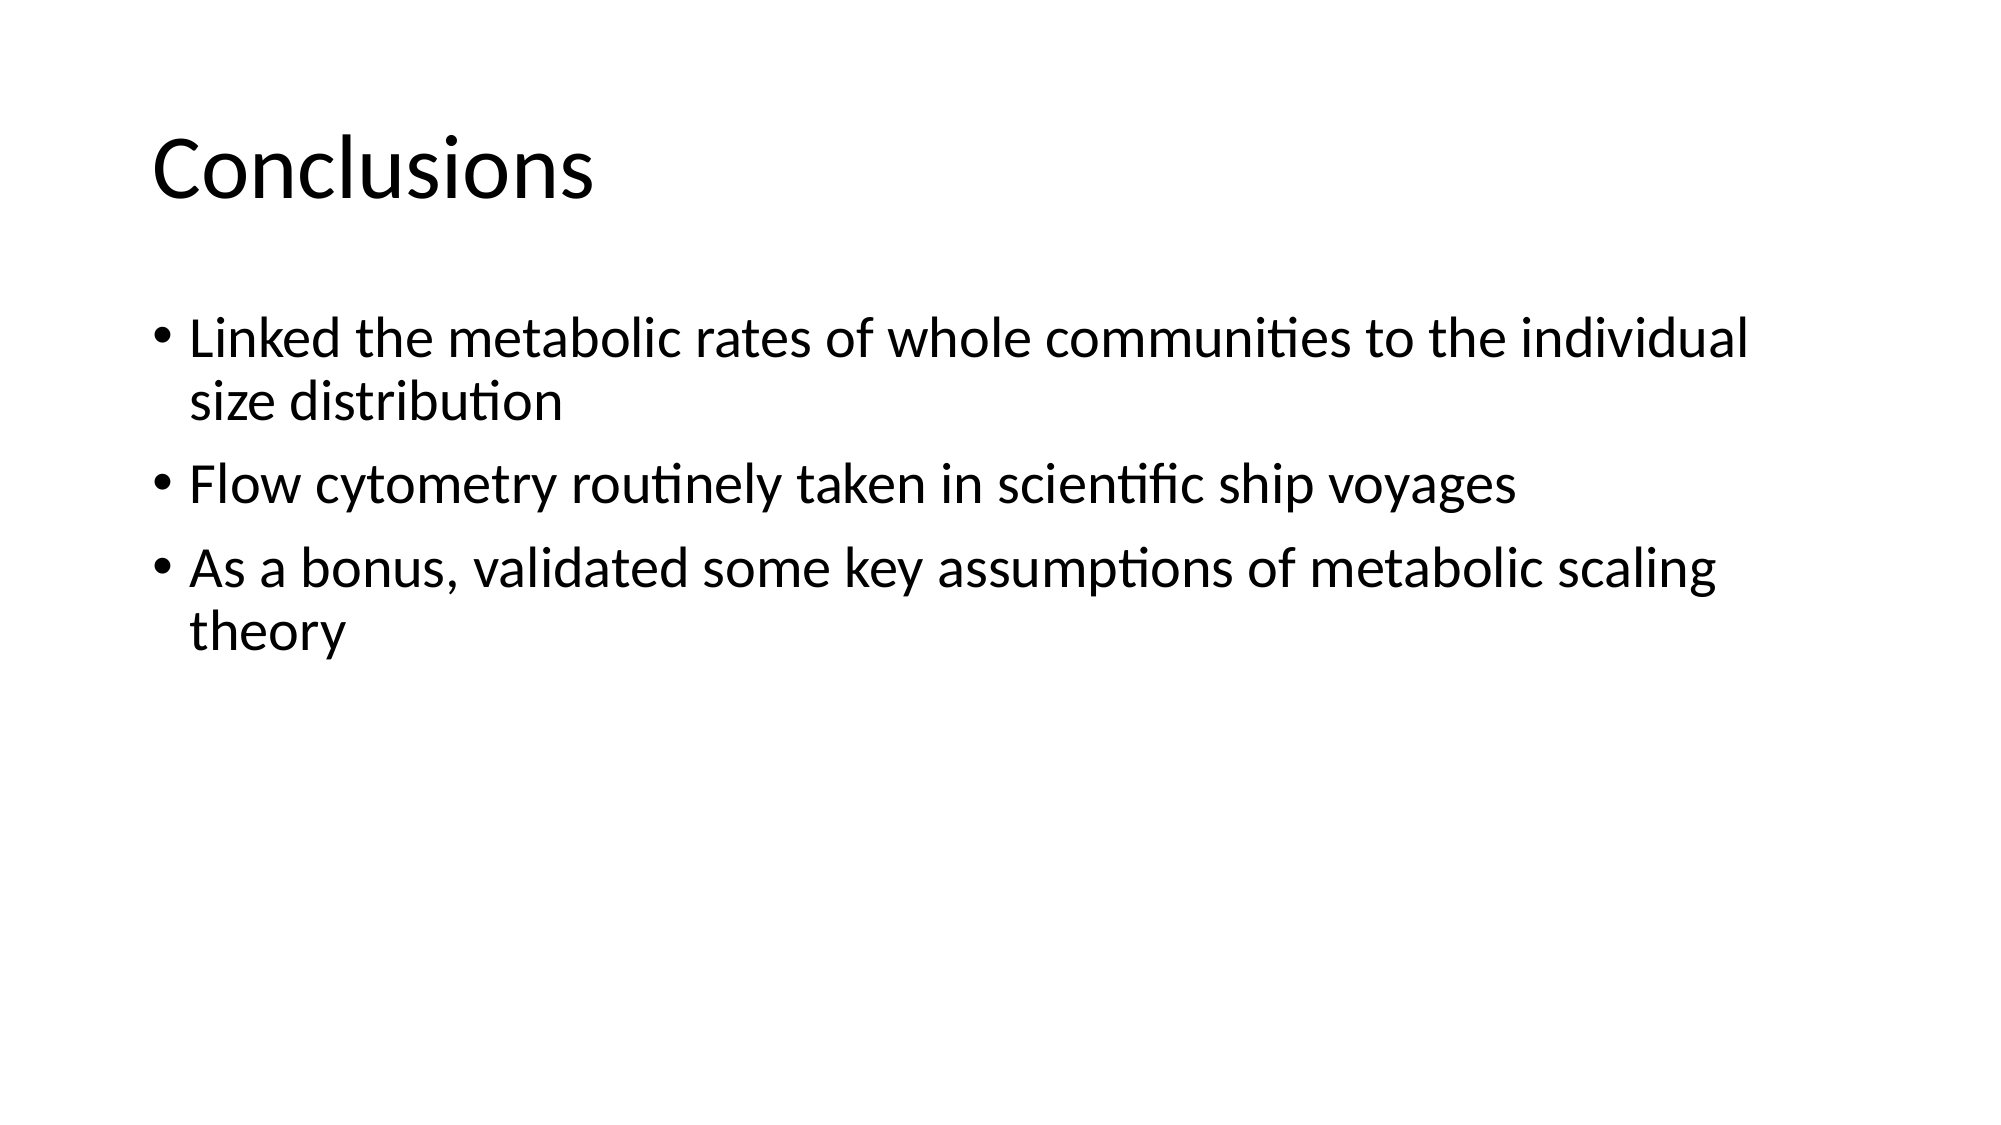

# Conclusions
Linked the metabolic rates of whole communities to the individual size distribution
Flow cytometry routinely taken in scientific ship voyages
As a bonus, validated some key assumptions of metabolic scaling theory